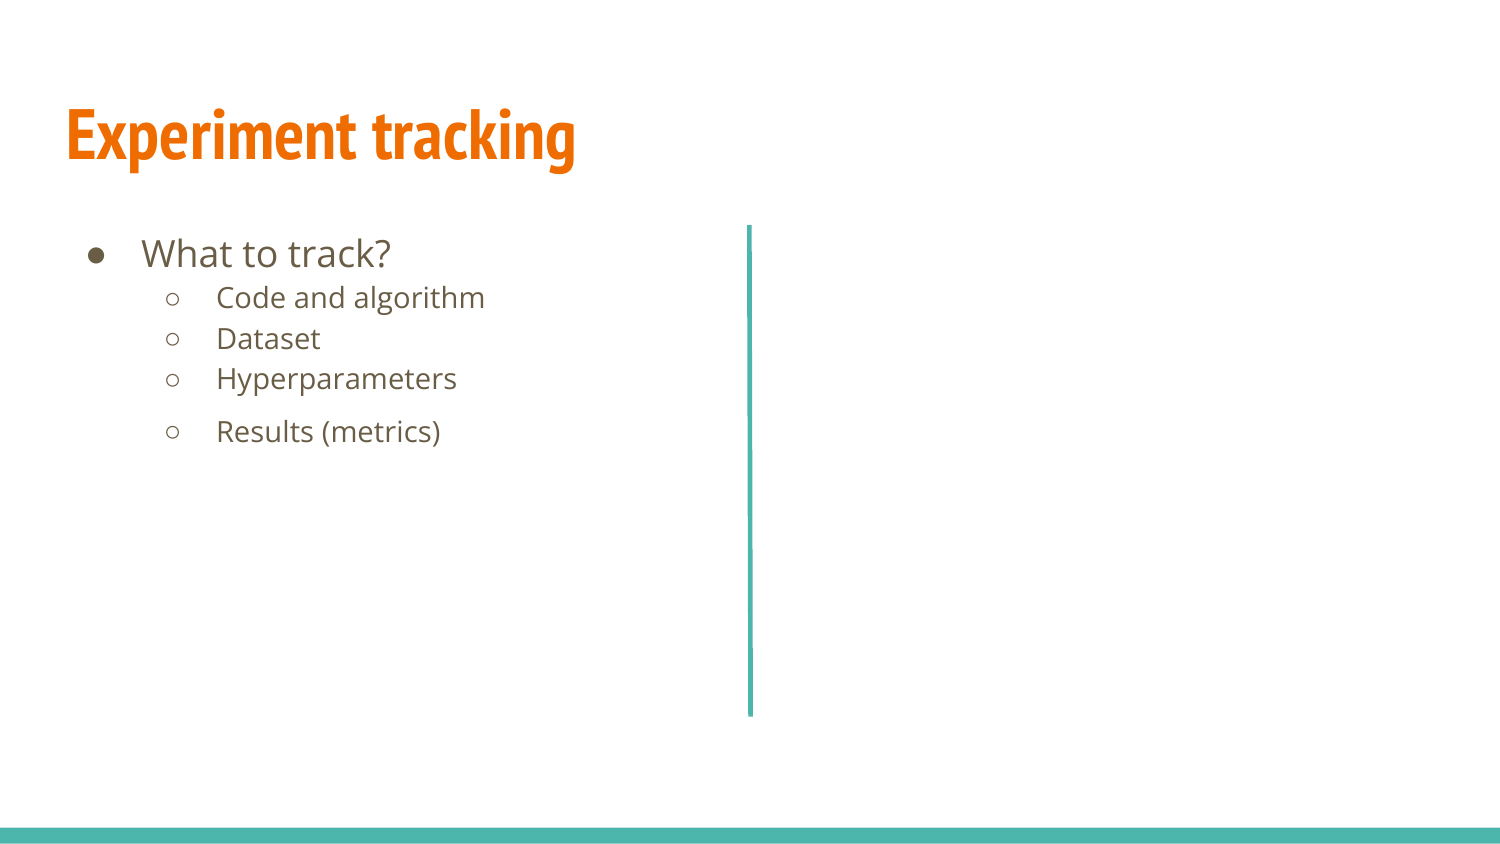

# Experiment tracking
What to track?
Code and algorithm
Dataset
Hyperparameters
Results (metrics)